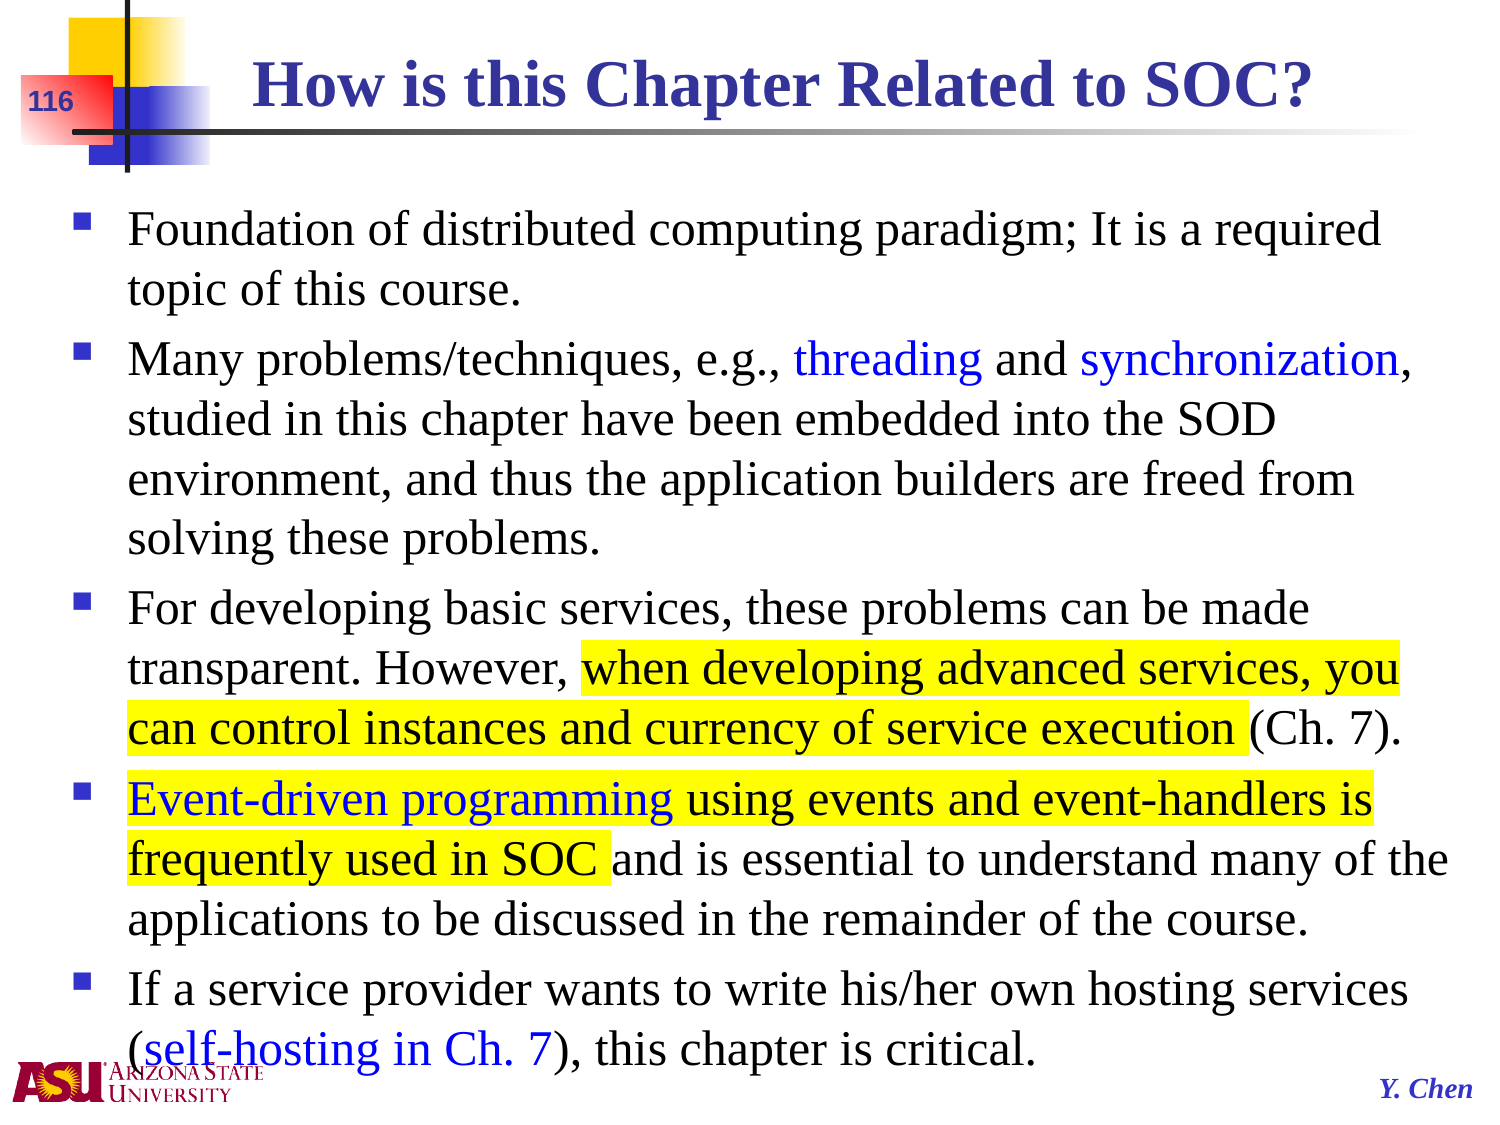

# How is this Chapter Related to SOC?
116
Foundation of distributed computing paradigm; It is a required topic of this course.
Many problems/techniques, e.g., threading and synchronization, studied in this chapter have been embedded into the SOD environment, and thus the application builders are freed from solving these problems.
For developing basic services, these problems can be made transparent. However, when developing advanced services, you can control instances and currency of service execution (Ch. 7).
Event-driven programming using events and event-handlers is frequently used in SOC and is essential to understand many of the applications to be discussed in the remainder of the course.
If a service provider wants to write his/her own hosting services (self-hosting in Ch. 7), this chapter is critical.